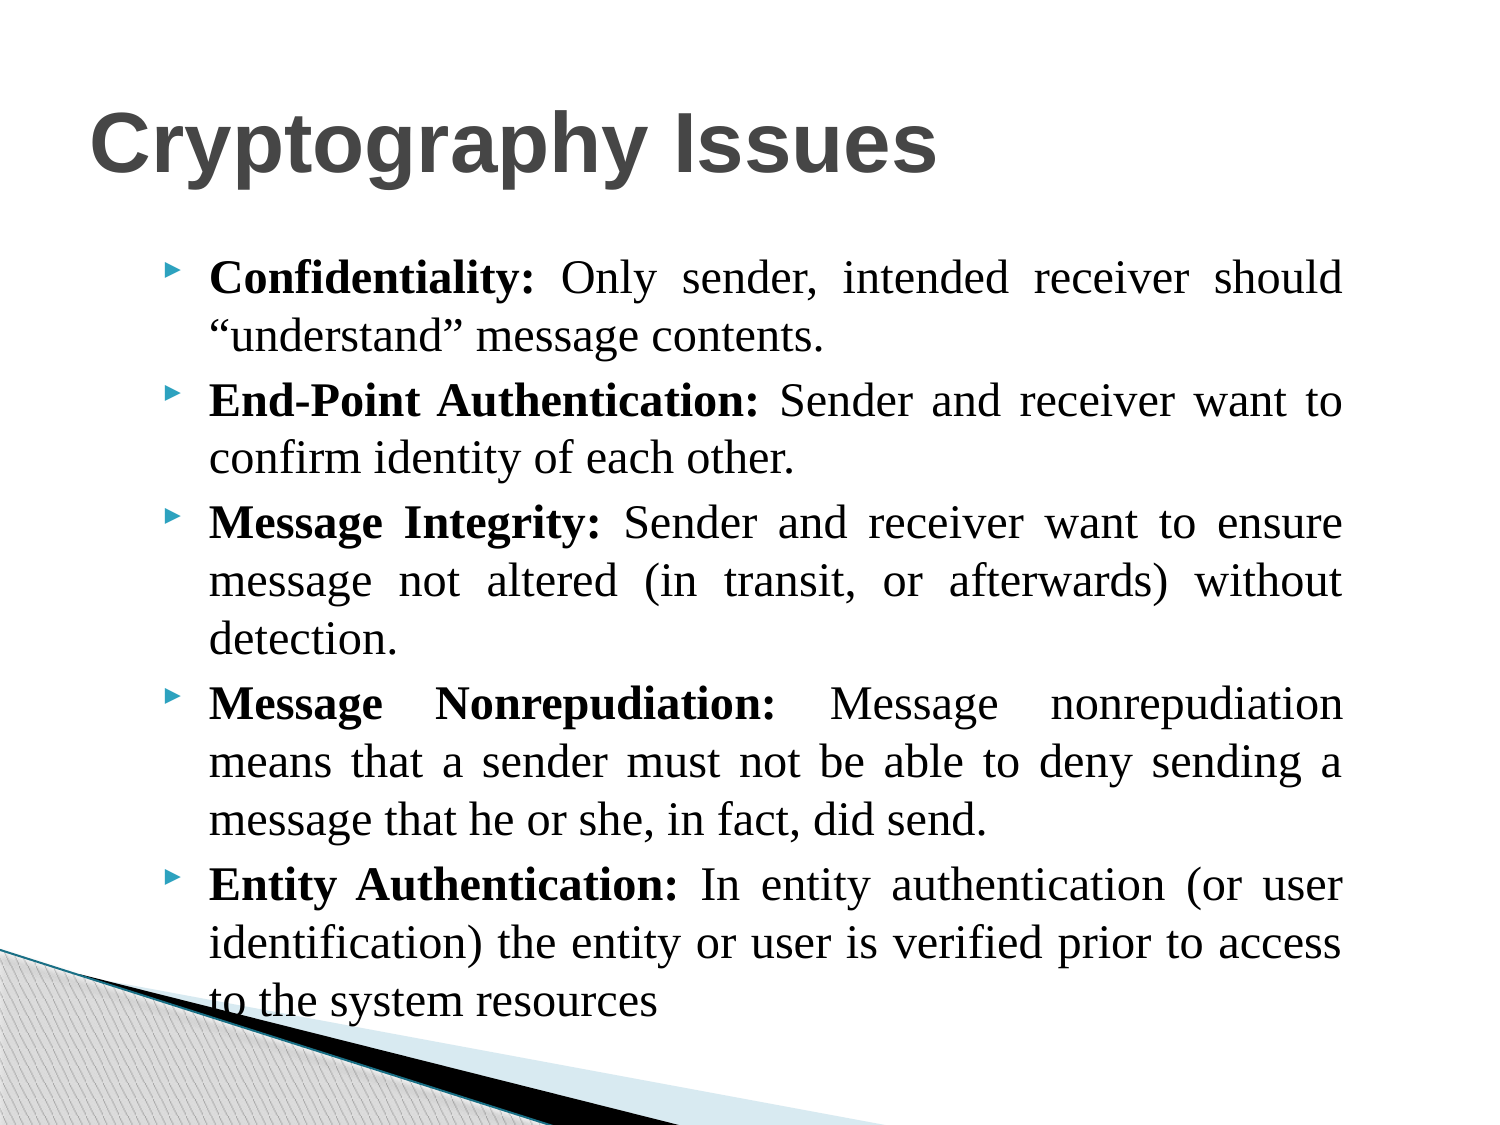

# Cryptography Issues
Confidentiality: Only sender, intended receiver should “understand” message contents.
End-Point Authentication: Sender and receiver want to confirm identity of each other.
Message Integrity: Sender and receiver want to ensure message not altered (in transit, or afterwards) without detection.
Message Nonrepudiation: Message nonrepudiation means that a sender must not be able to deny sending a message that he or she, in fact, did send.
Entity Authentication: In entity authentication (or user identification) the entity or user is verified prior to access to the system resources